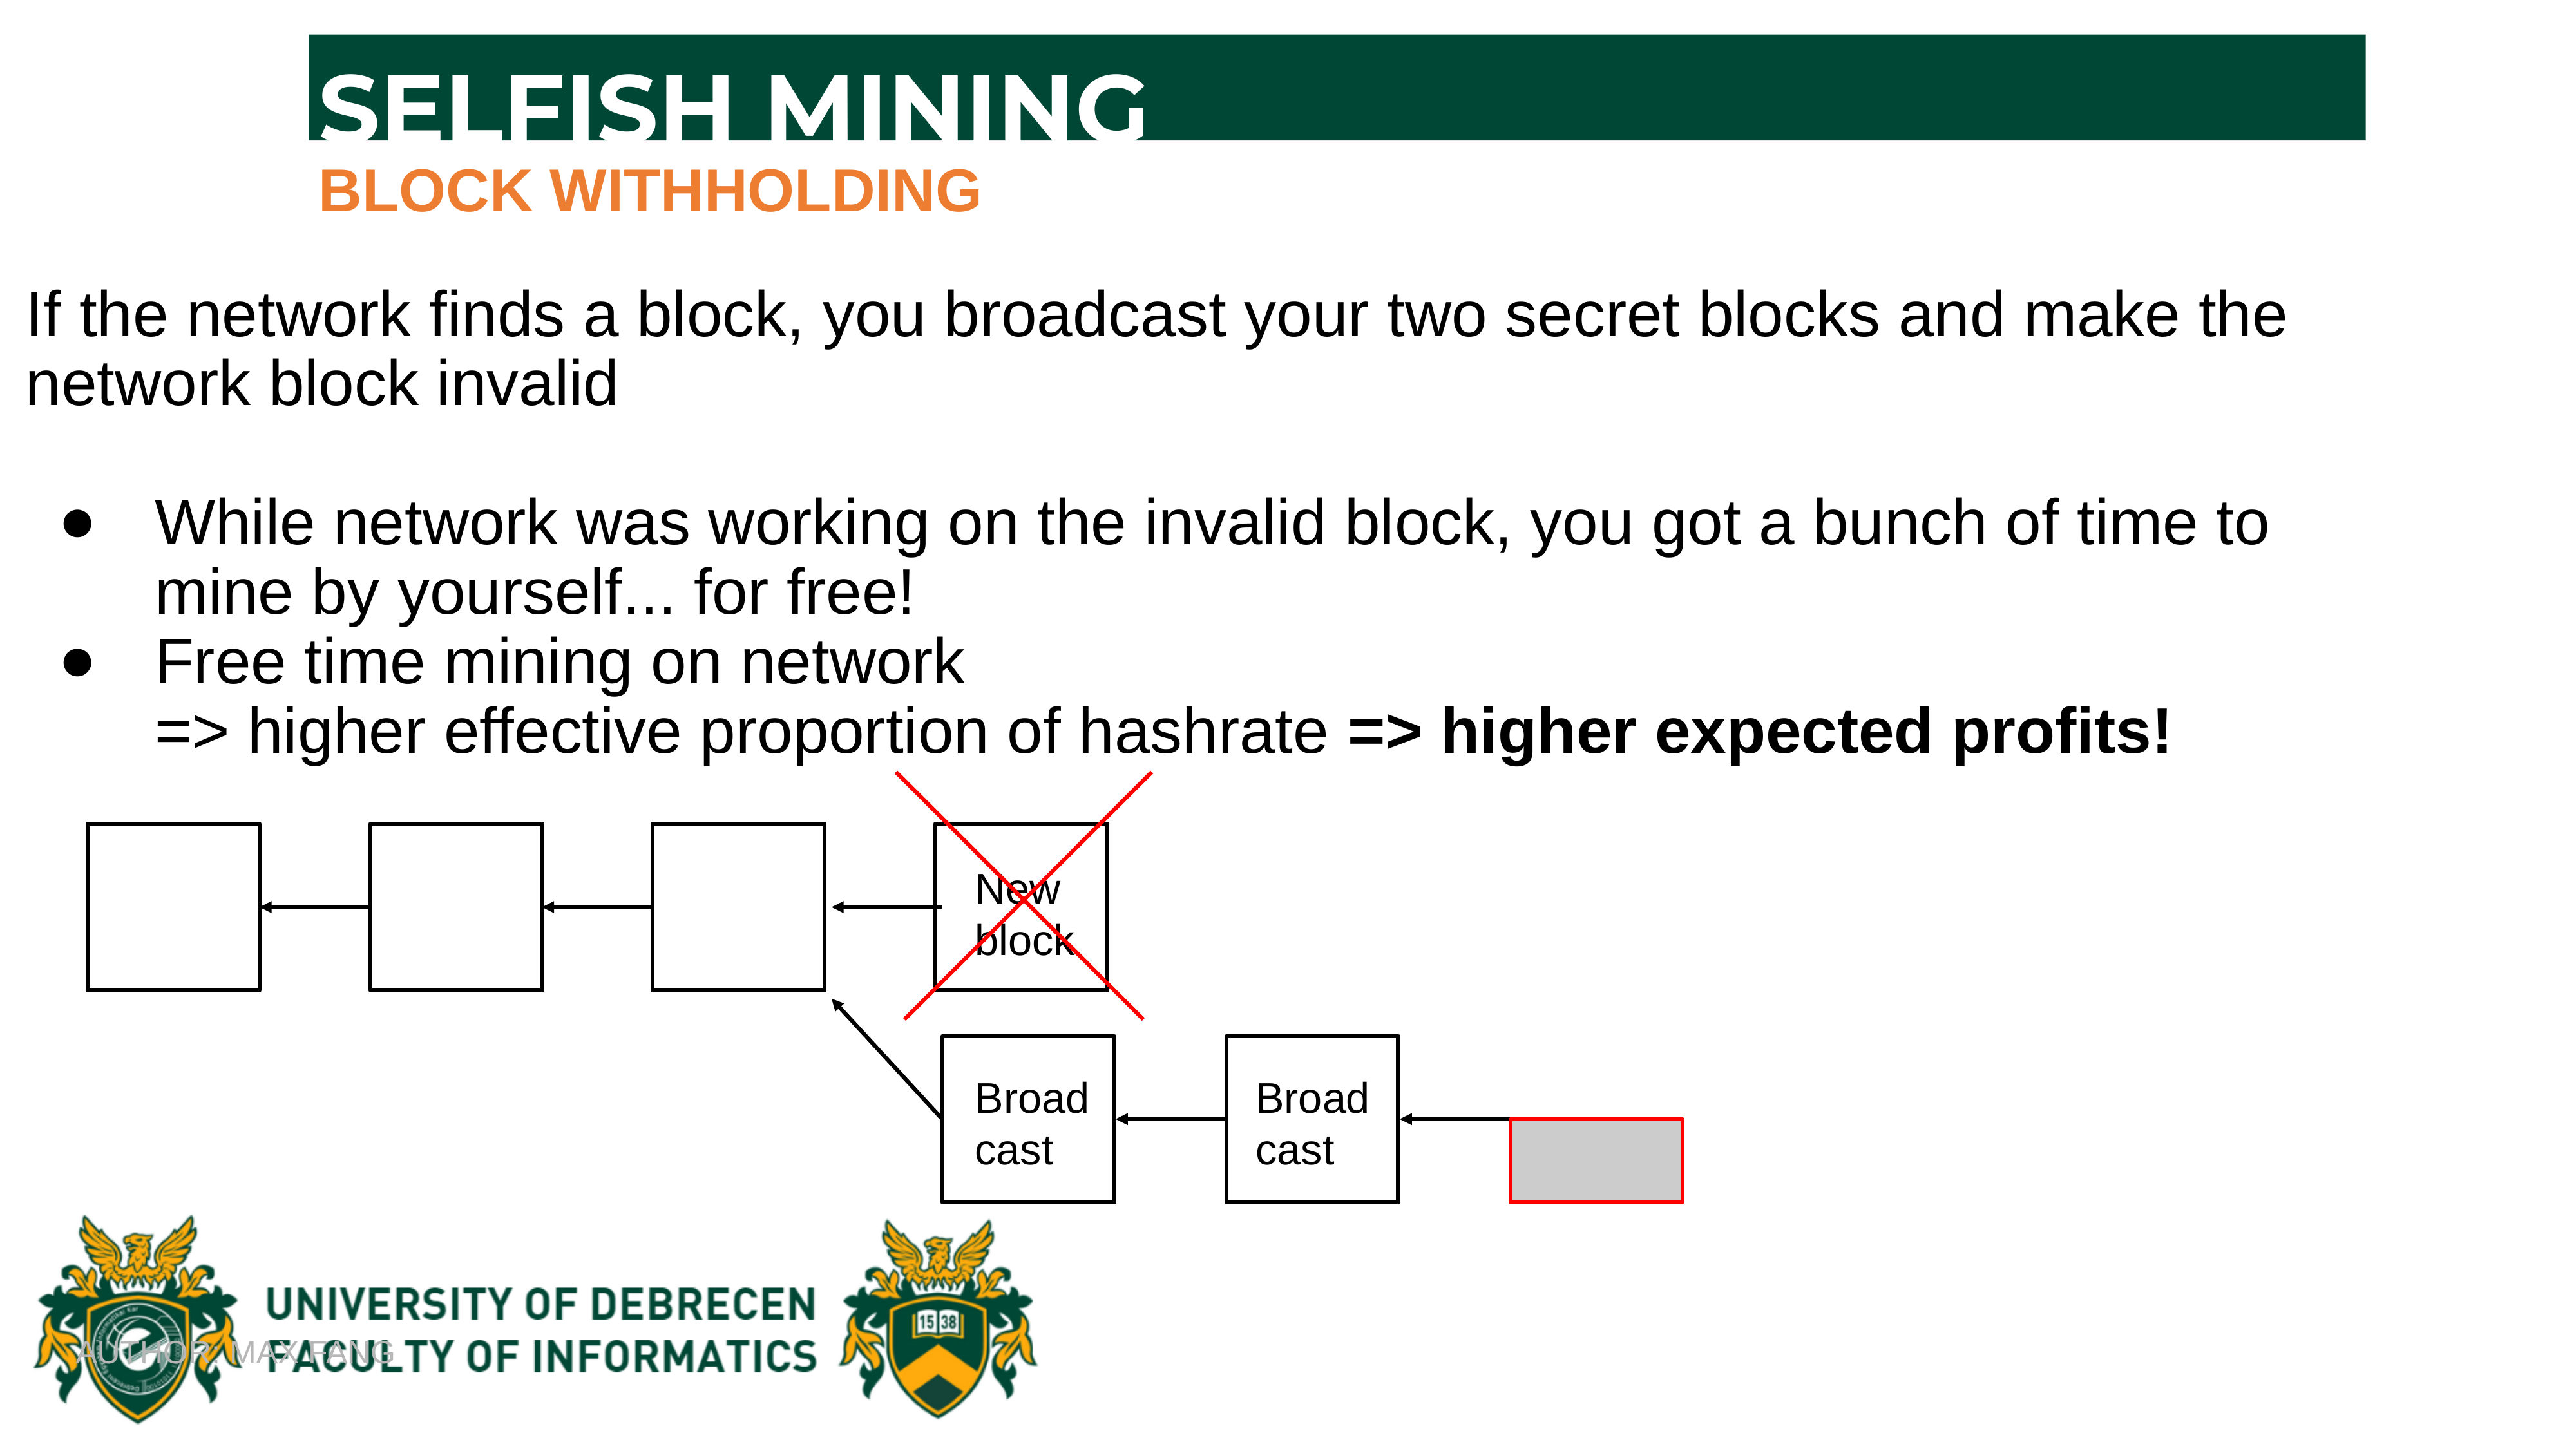

SELFISH MINING
BLOCK WITHHOLDING
If the network finds a block, you broadcast your two secret blocks and make the network block invalid

While network was working on the invalid block, you got a bunch of time to mine by yourself... for free!
Free time mining on network
=> higher effective proportion of hashrate => higher expected profits!

New block

Broad
cast
Broad
cast

AUTHOR: MAX FANG